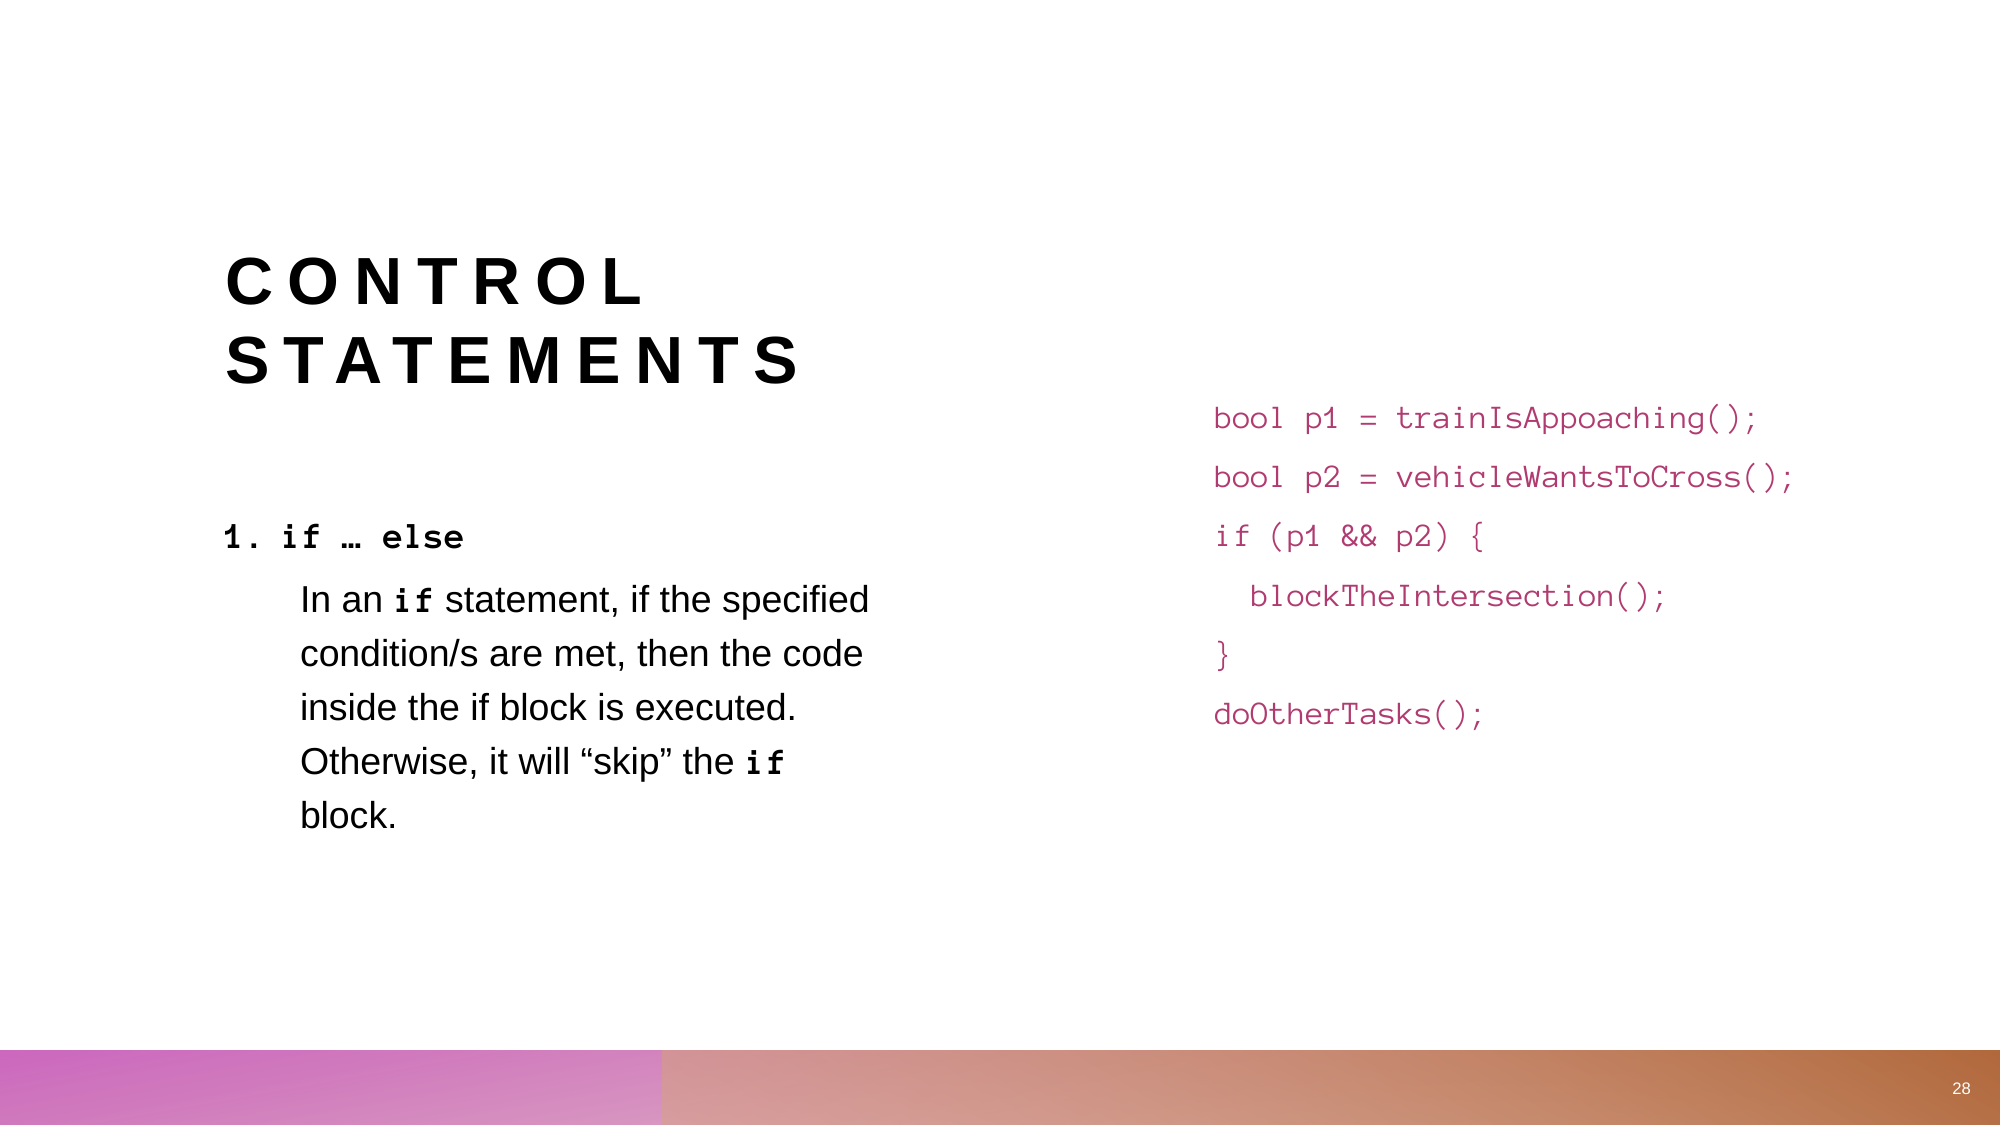

# Control Statements
bool p1 = trainIsAppoaching();
bool p2 = vehicleWantsToCross();
if (p1 && p2) {
  blockTheIntersection();
}
doOtherTasks();
if … else
In an if statement, if the specified condition/s are met, then the code inside the if block is executed. Otherwise, it will “skip” the if block.
28